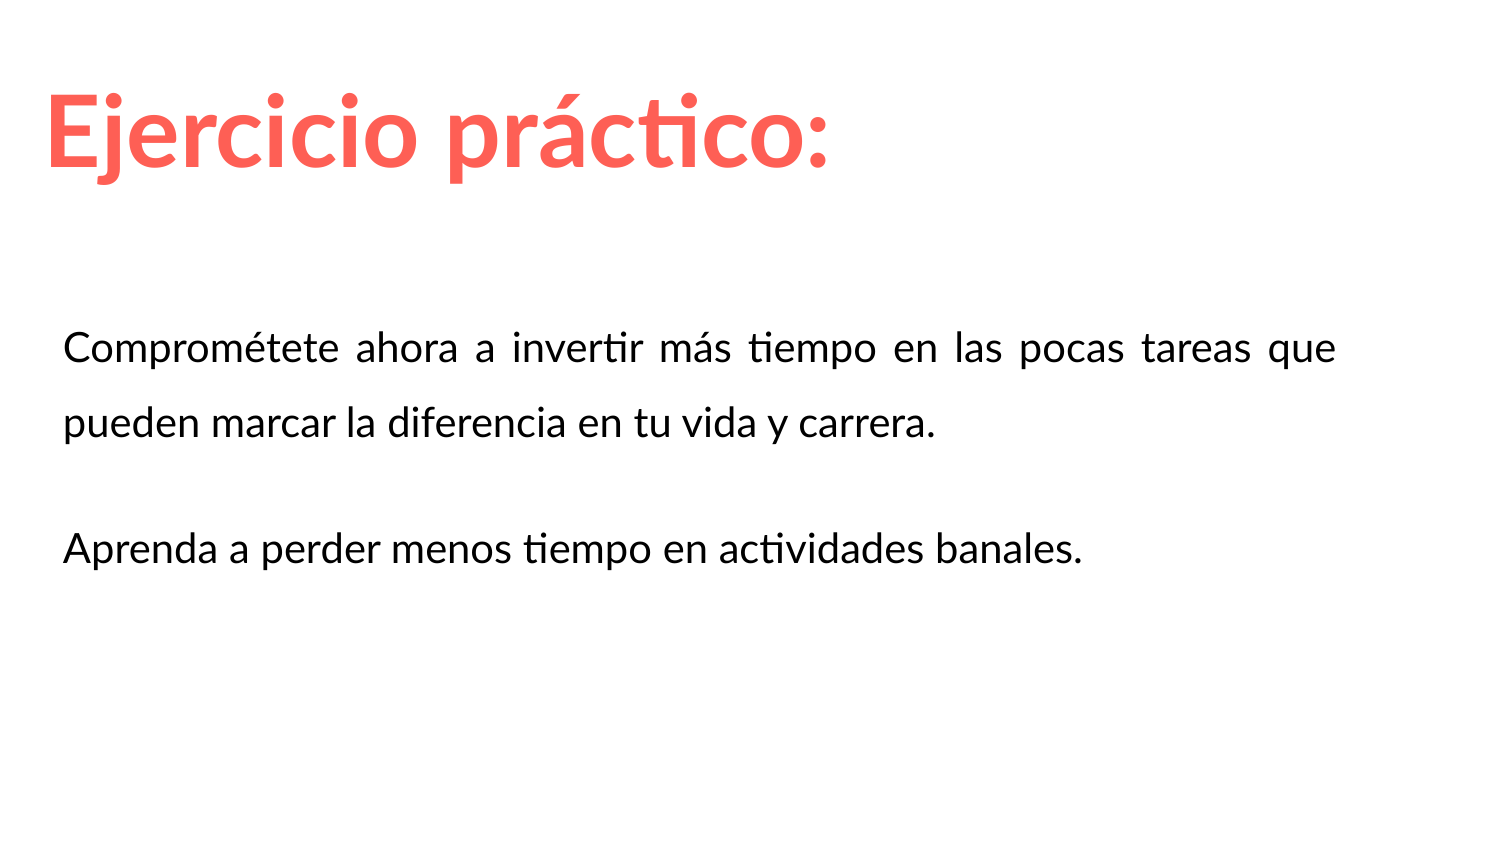

Ejercicio práctico:

Comprométete ahora a invertir más tiempo en las pocas tareas que pueden marcar la diferencia en tu vida y carrera.
Aprenda a perder menos tiempo en actividades banales.